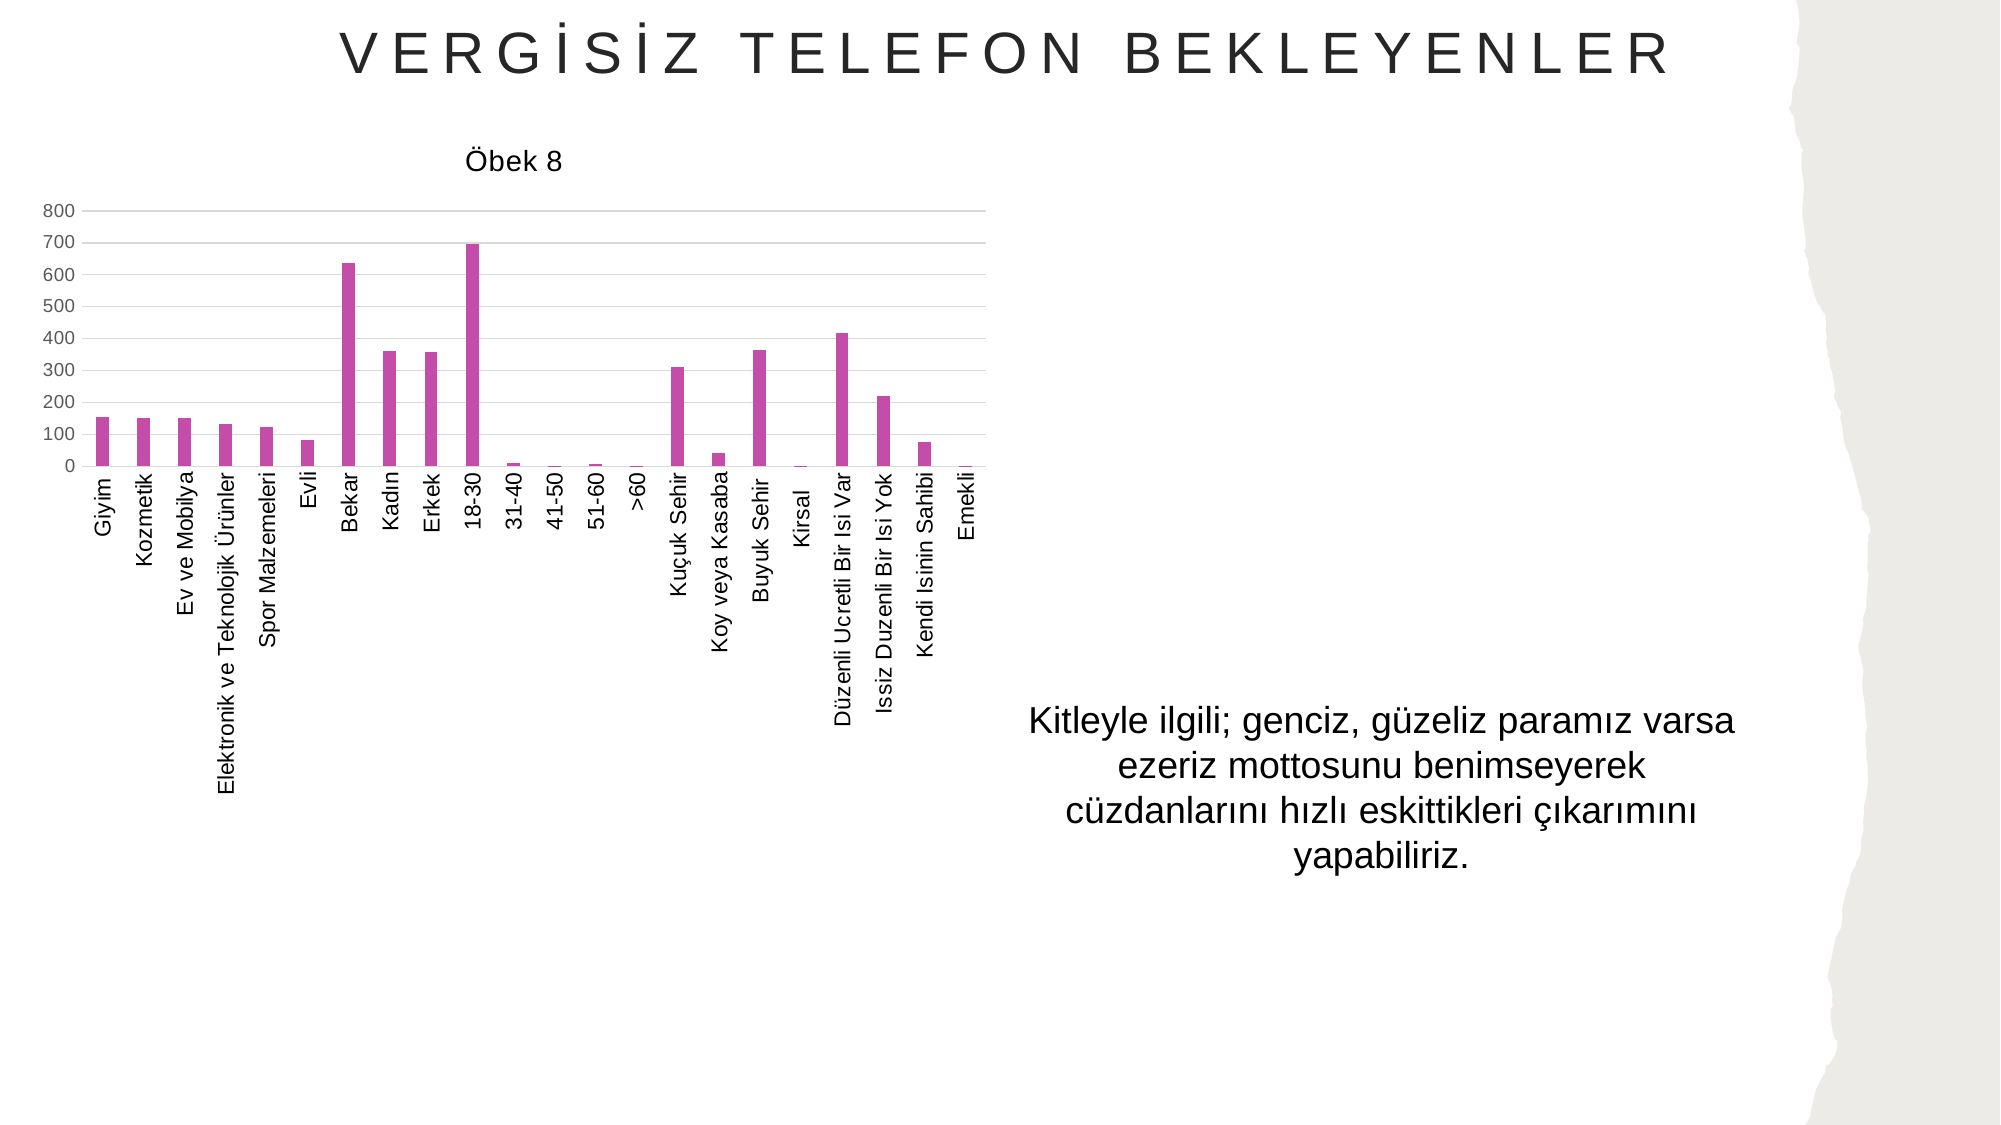

# verGİSİZ TELEFON BEKLEYENLER

### Chart:

| Category | Öbek 8 |
|---|---|
| Giyim  | 156.0 |
| Kozmetik | 152.0 |
| Ev ve Mobilya | 152.0 |
| Elektronik ve Teknolojik Ürünler | 133.0 |
| Spor Malzemeleri | 124.0 |
| Evli | 81.0 |
| Bekar | 636.0 |
| Kadın | 360.0 |
| Erkek | 357.0 |
| 18-30 | 697.0 |
| 31-40 | 10.0 |
| 41-50 | 2.0 |
| 51-60 | 6.0 |
| >60 | 2.0 |
| Kuçuk Sehir | 311.0 |
| Koy veya Kasaba | 41.0 |
| Buyuk Sehir  | 364.0 |
|  Kirsal    | 1.0 |
| Düzenli Ucretli Bir Isi Var | 419.0 |
| Issiz Duzenli Bir Isi Yok | 220.0 |
| Kendi Isinin Sahibi | 76.0 |
| Emekli | 2.0 |
Kitleyle ilgili; genciz, güzeliz paramız varsa ezeriz mottosunu benimseyerek cüzdanlarını hızlı eskittikleri çıkarımını yapabiliriz.